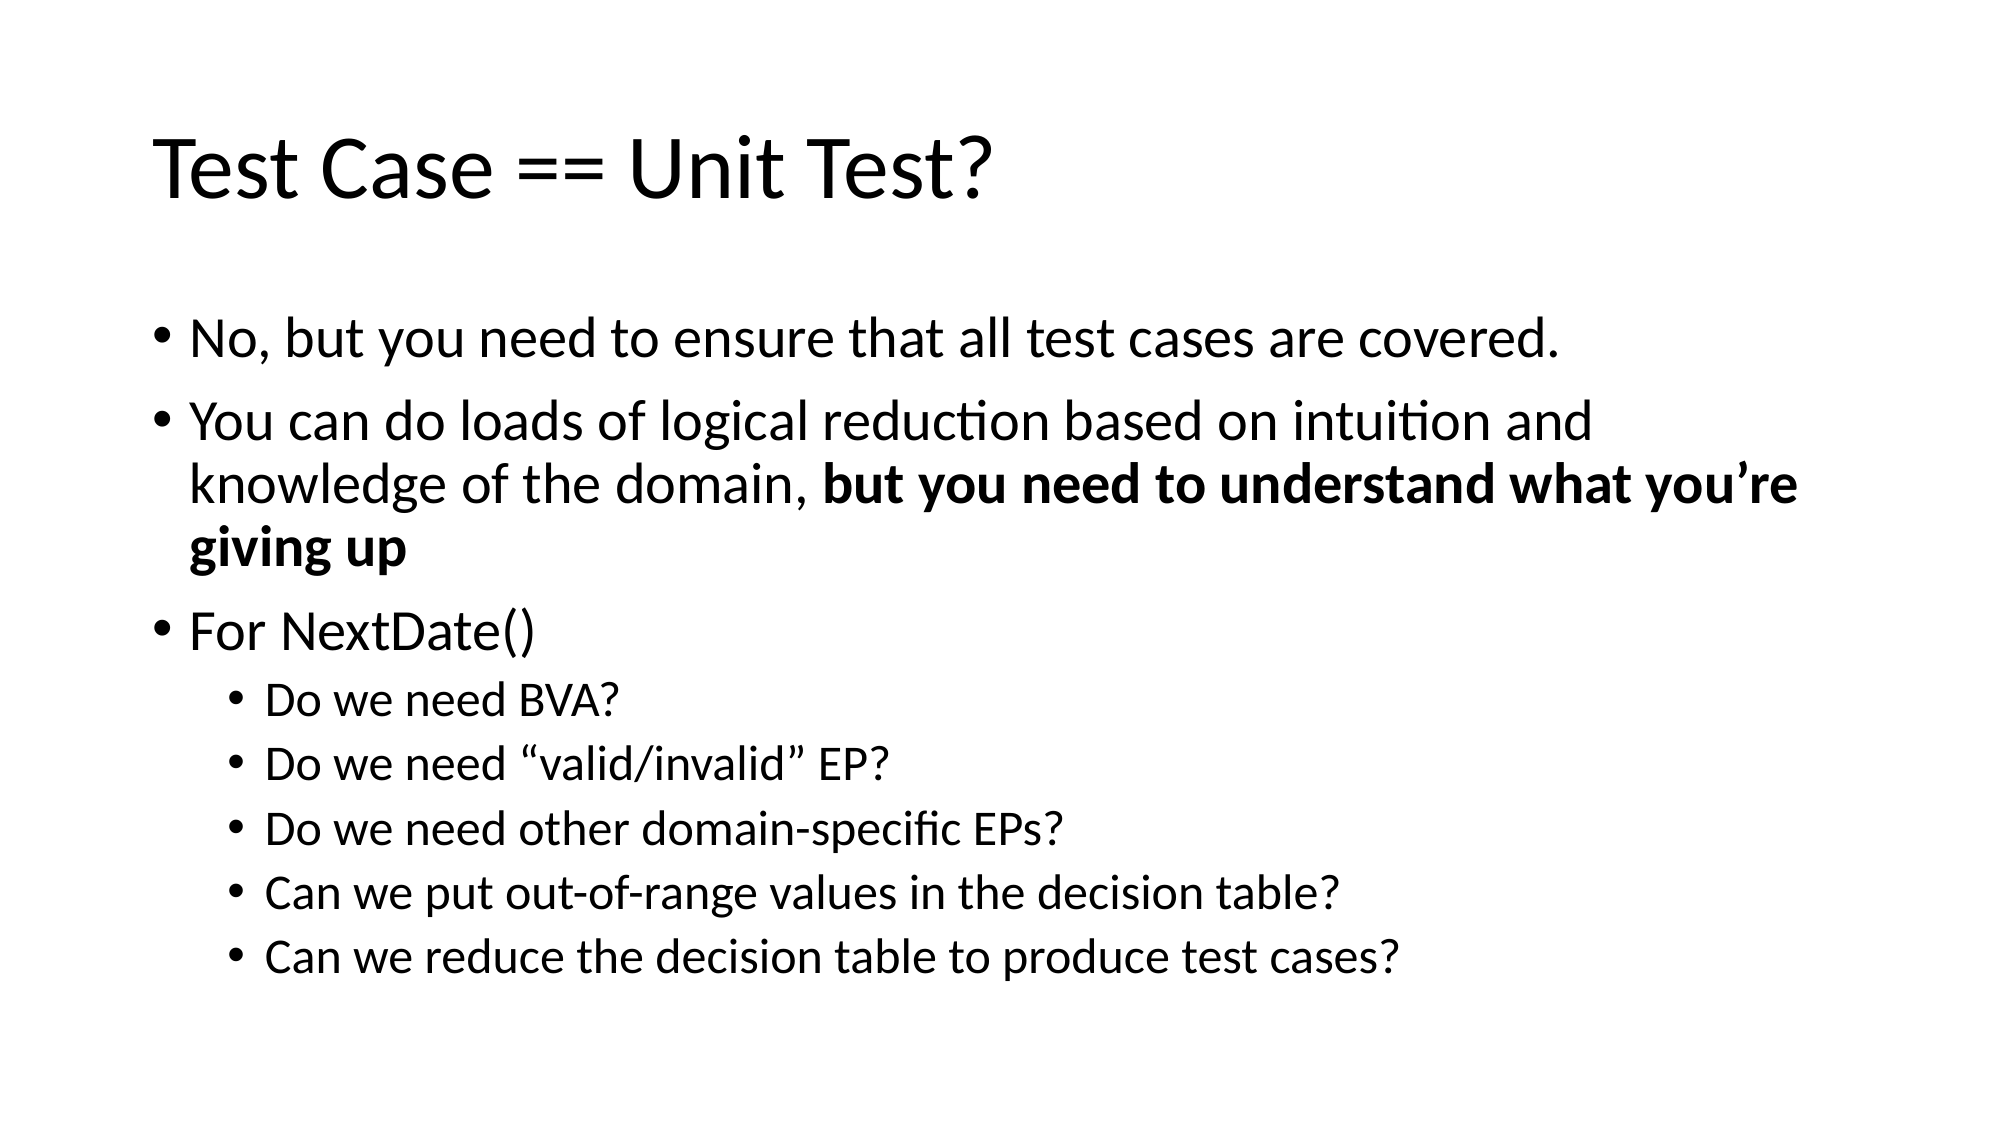

# Test Case == Unit Test?
No, but you need to ensure that all test cases are covered.
You can do loads of logical reduction based on intuition and knowledge of the domain, but you need to understand what you’re giving up
For NextDate()
Do we need BVA?
Do we need “valid/invalid” EP?
Do we need other domain-specific EPs?
Can we put out-of-range values in the decision table?
Can we reduce the decision table to produce test cases?